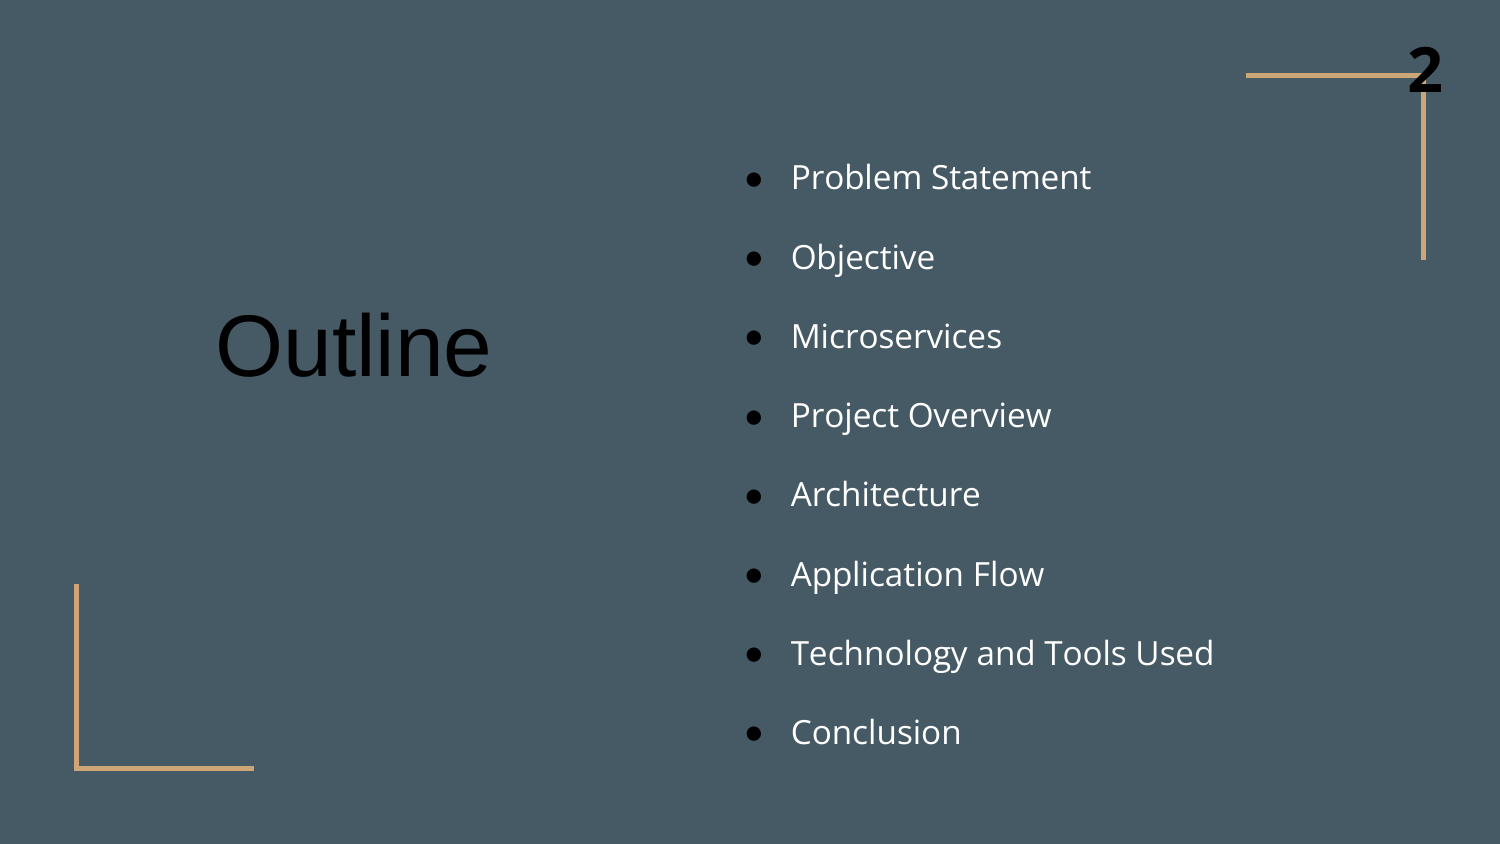

2
Problem Statement
Objective
Microservices
Project Overview
Architecture
Application Flow
Technology and Tools Used
Conclusion

# Outline